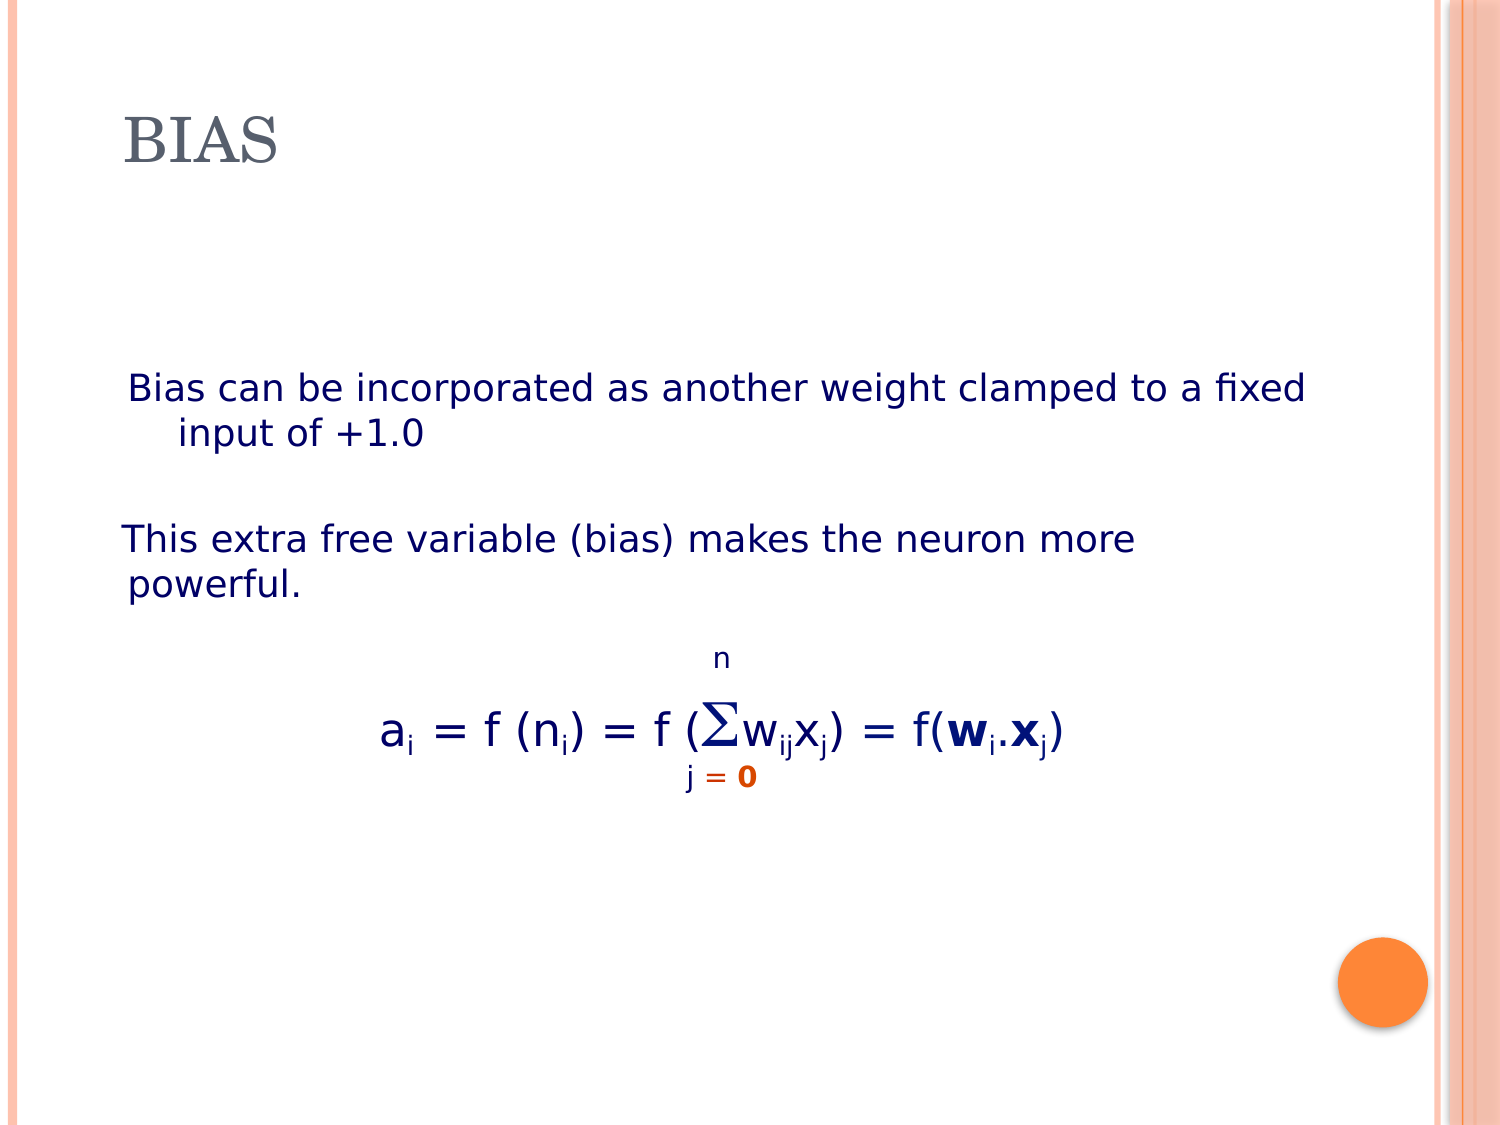

# Bias
Bias can be incorporated as another weight clamped to a fixed  input of +1.0

This extra free variable (bias) makes the neuron more powerful.
n
ai  = f (ni) = f (Σwijxj) = f(wi.xj)
j = 0